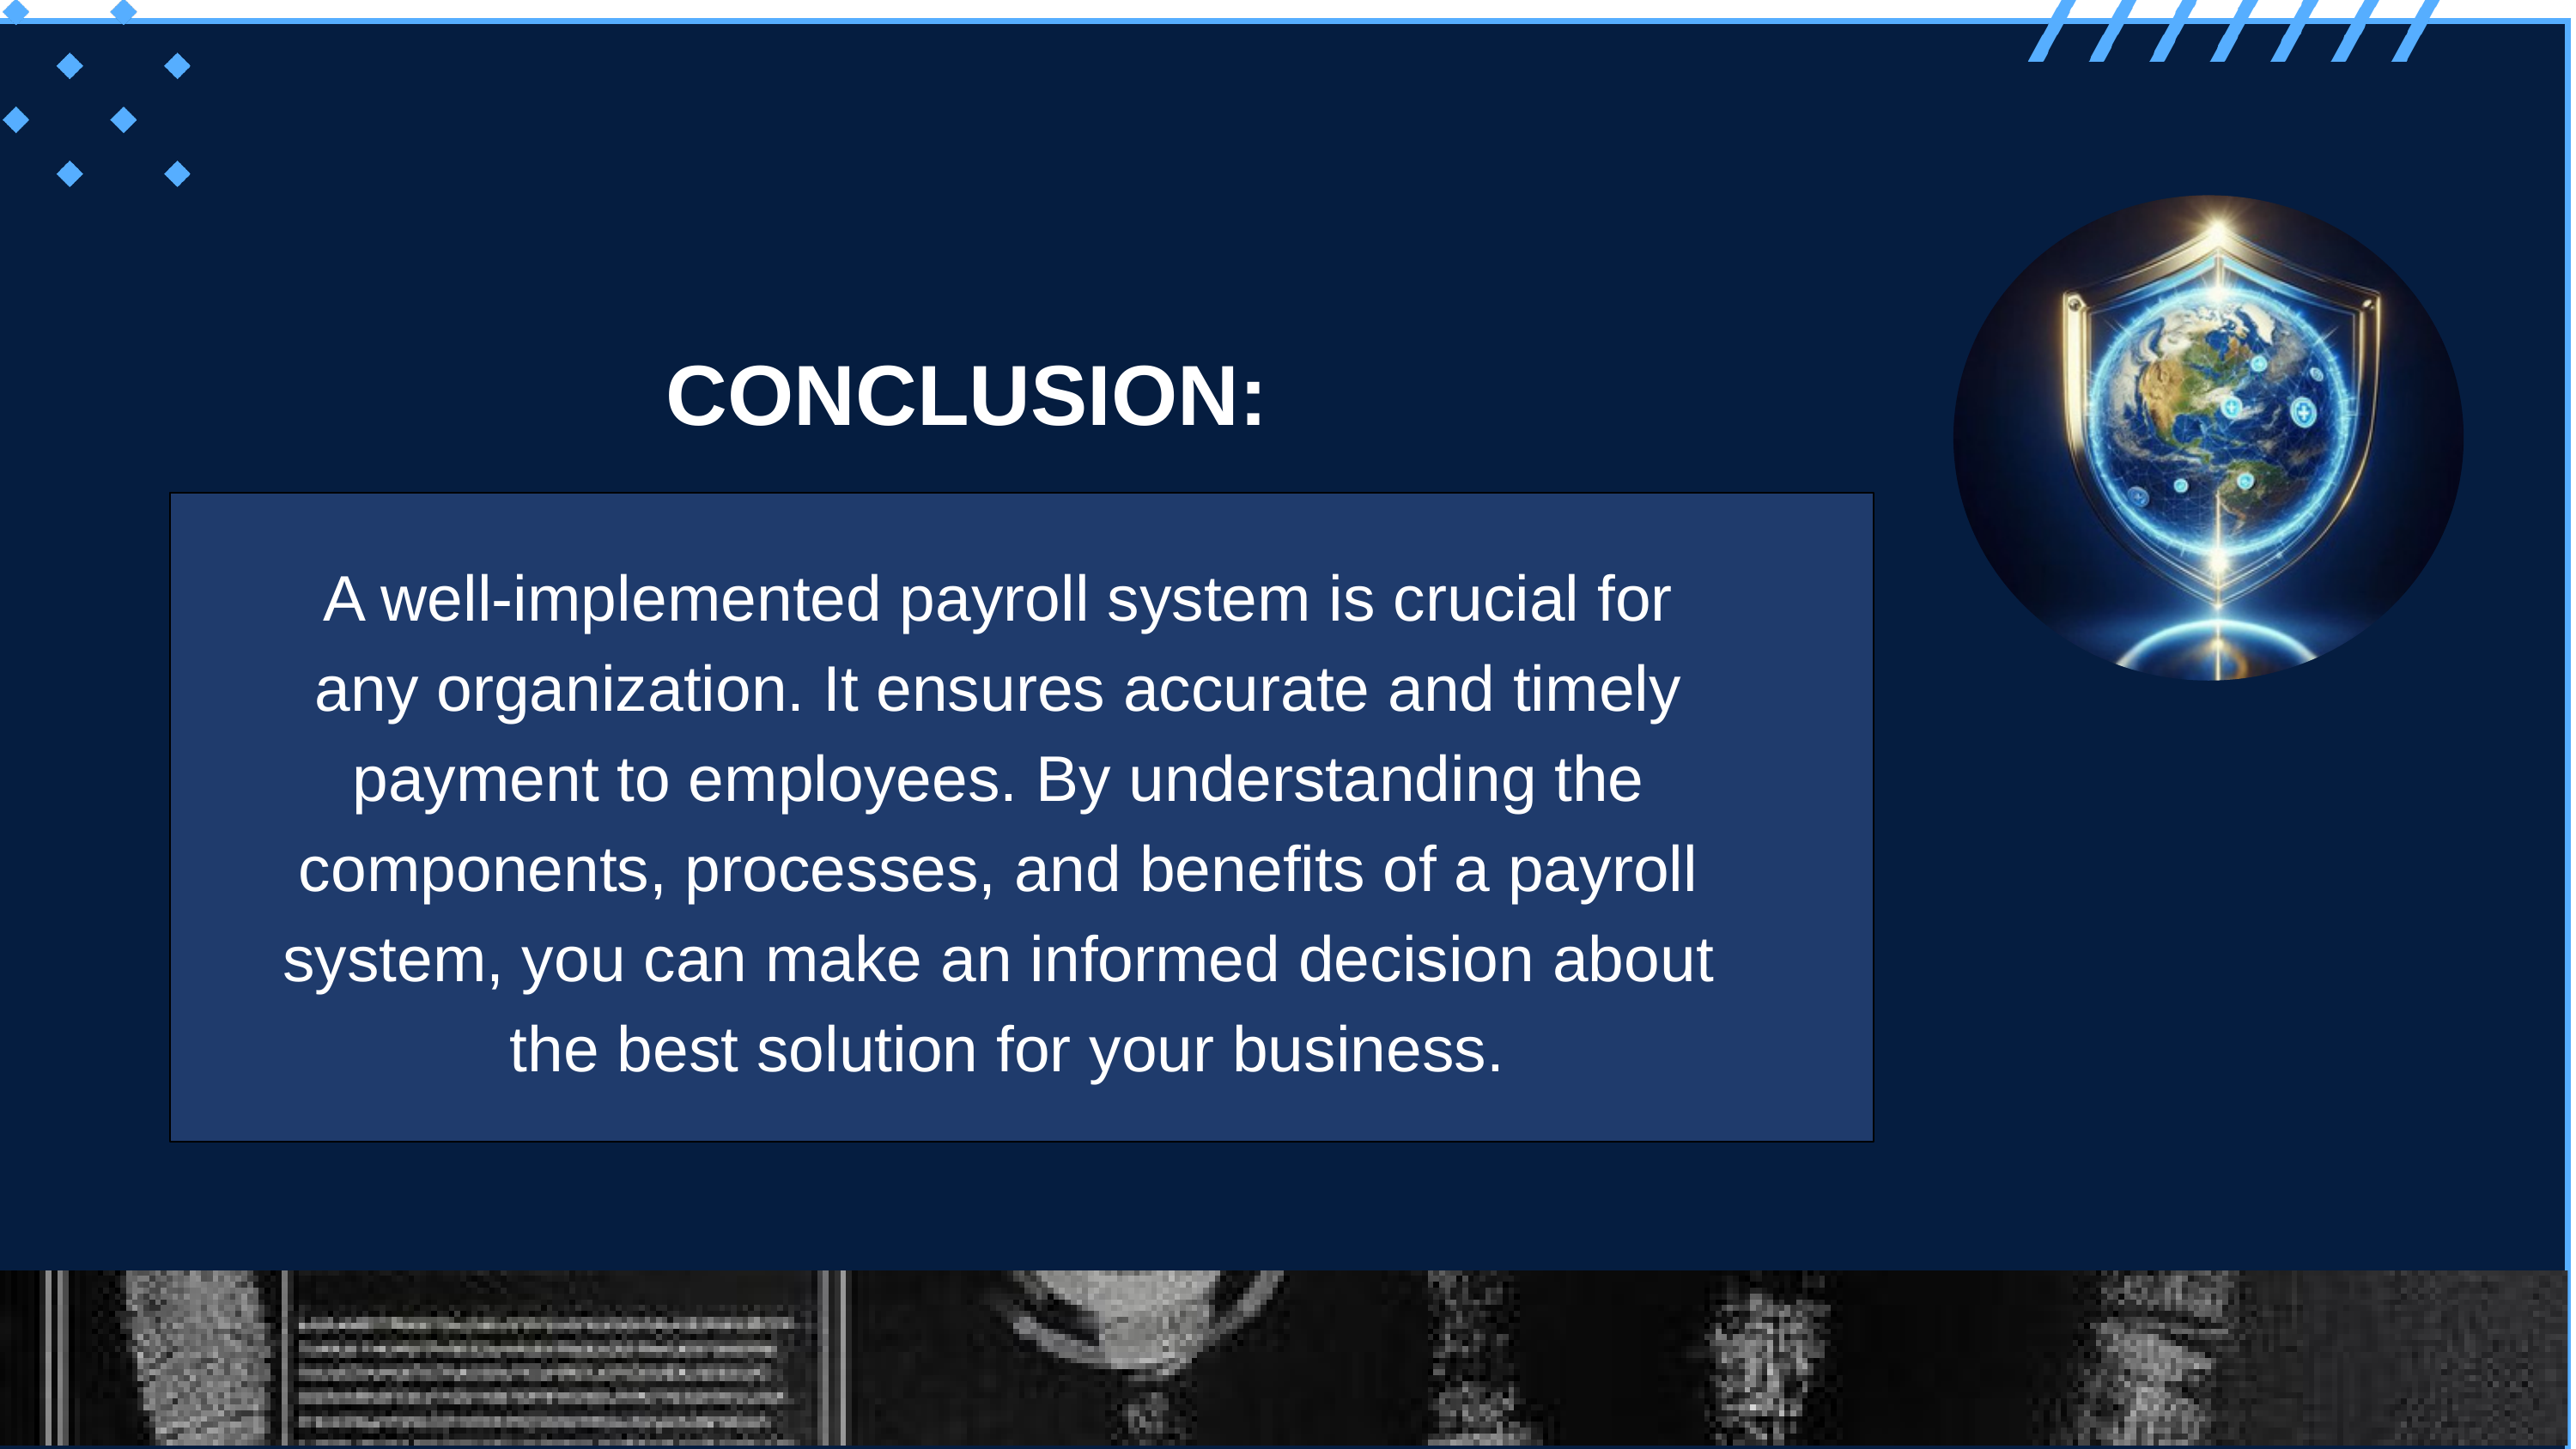

CONCLUSION:

A well-implemented payroll system is crucial for
any organization. It ensures accurate and timely
payment to employees. By understanding the
components, processes, and benefits of a payroll
system, you can make an informed decision about
the best solution for your business.